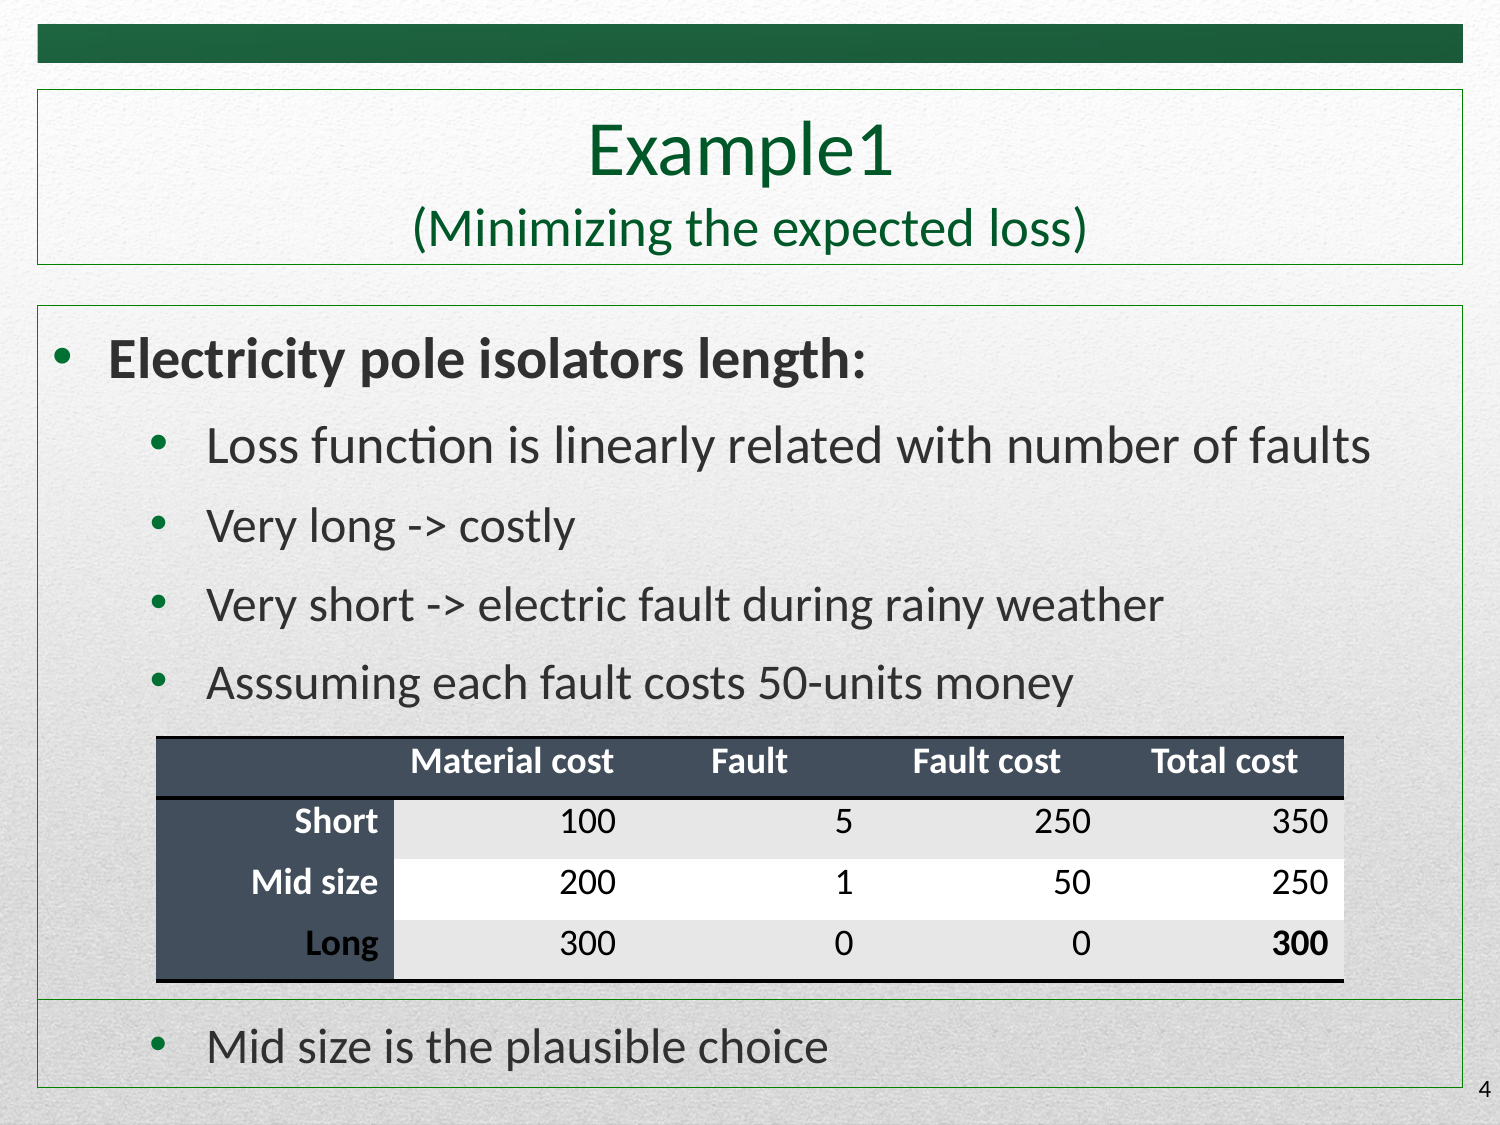

# Example1 (Minimizing the expected loss)
Electricity pole isolators length:
Loss function is linearly related with number of faults
Very long -> costly
Very short -> electric fault during rainy weather
Asssuming each fault costs 50-units money

|  | Material cost | Fault | Fault cost | Total cost |
| --- | --- | --- | --- | --- |
| Short | 100 | 5 | 250 | 350 |
| Mid size | 200 | 1 | 50 | 250 |
| Long | 300 | 0 | 0 | 300 |
Mid size is the plausible choice

4